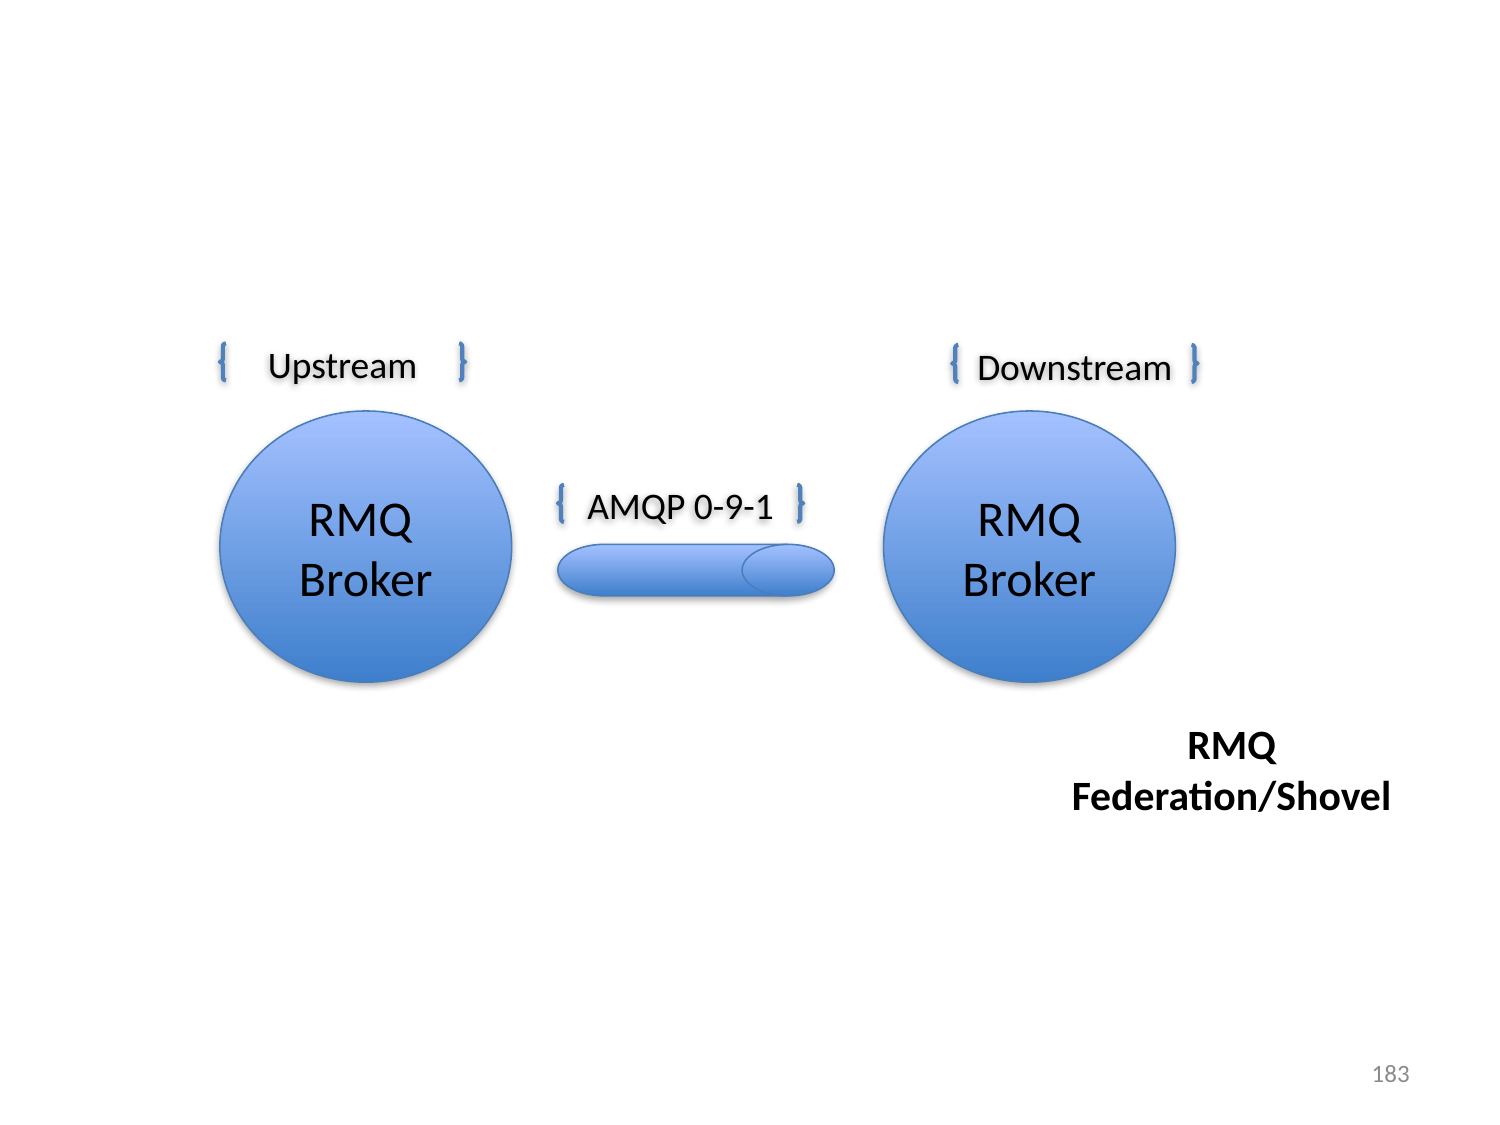

Upstream
Downstream
RMQ
Broker
RMQ
Broker
AMQP 0-9-1

RMQ
Federation/Shovel
183